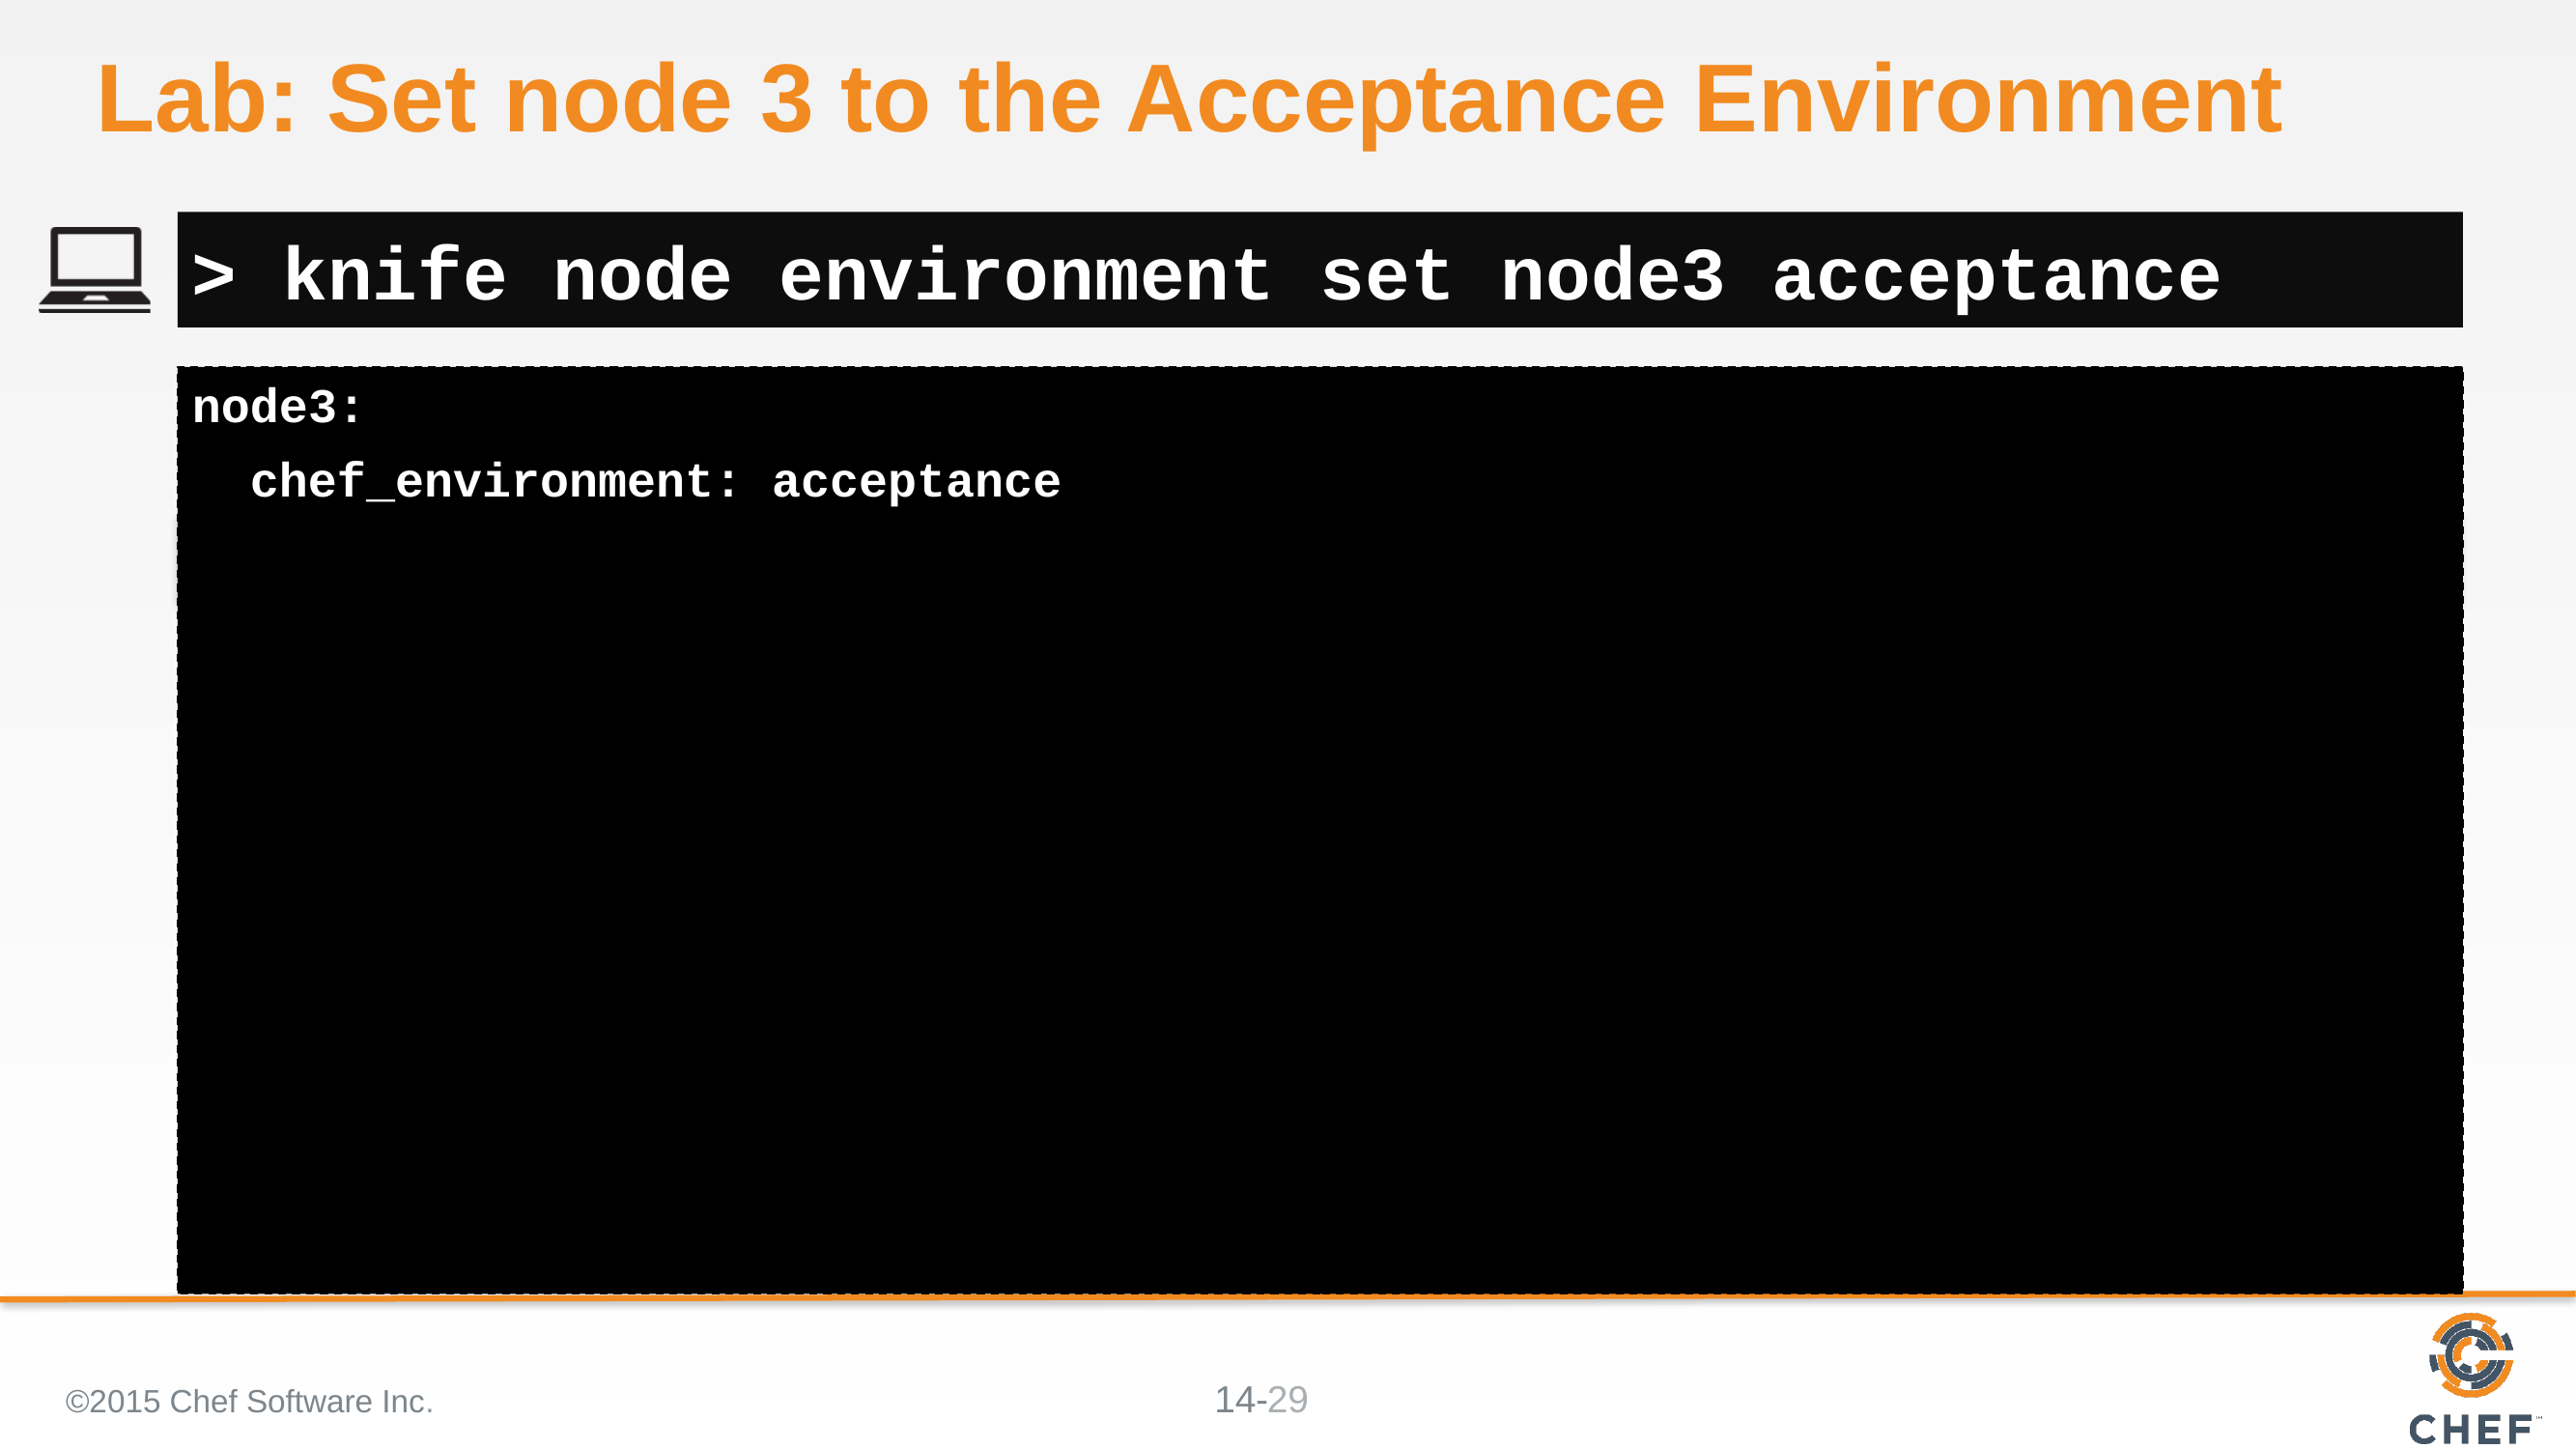

# Lab: Set node 3 to the Acceptance Environment
> knife node environment set node3 acceptance
node3:
  chef_environment: acceptance
©2015 Chef Software Inc.
29